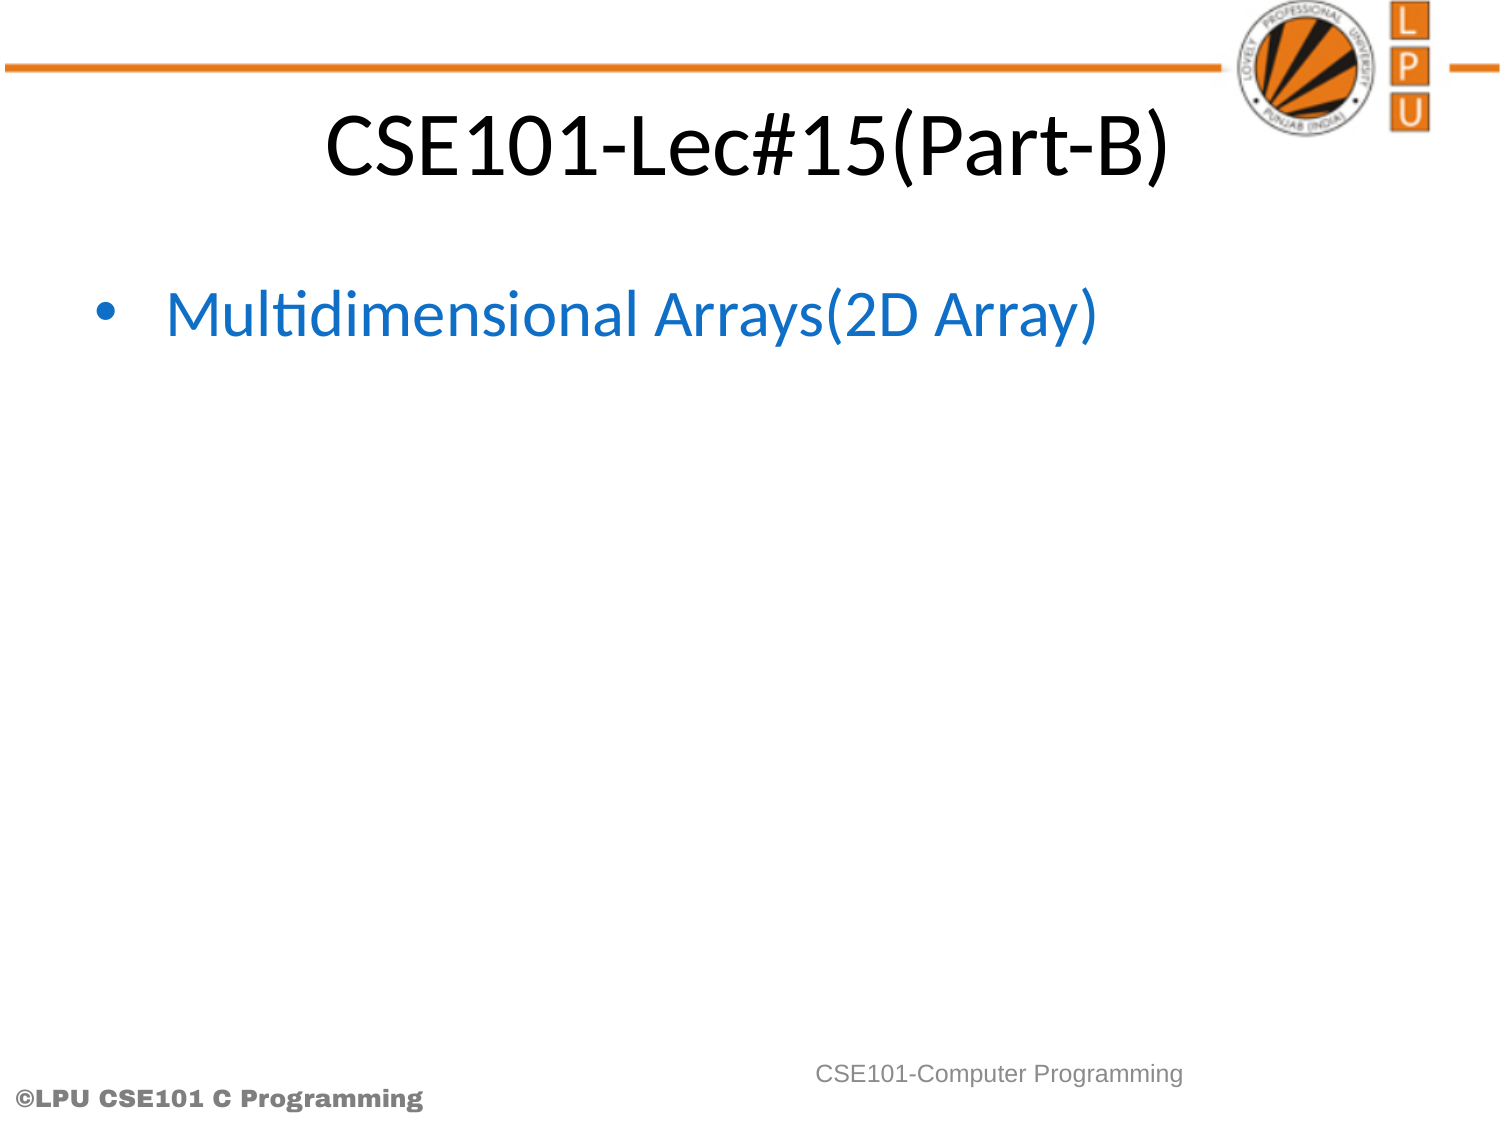

# CSE101-Lec#15(Part-B)
Multidimensional Arrays(2D Array)
CSE101-Computer Programming